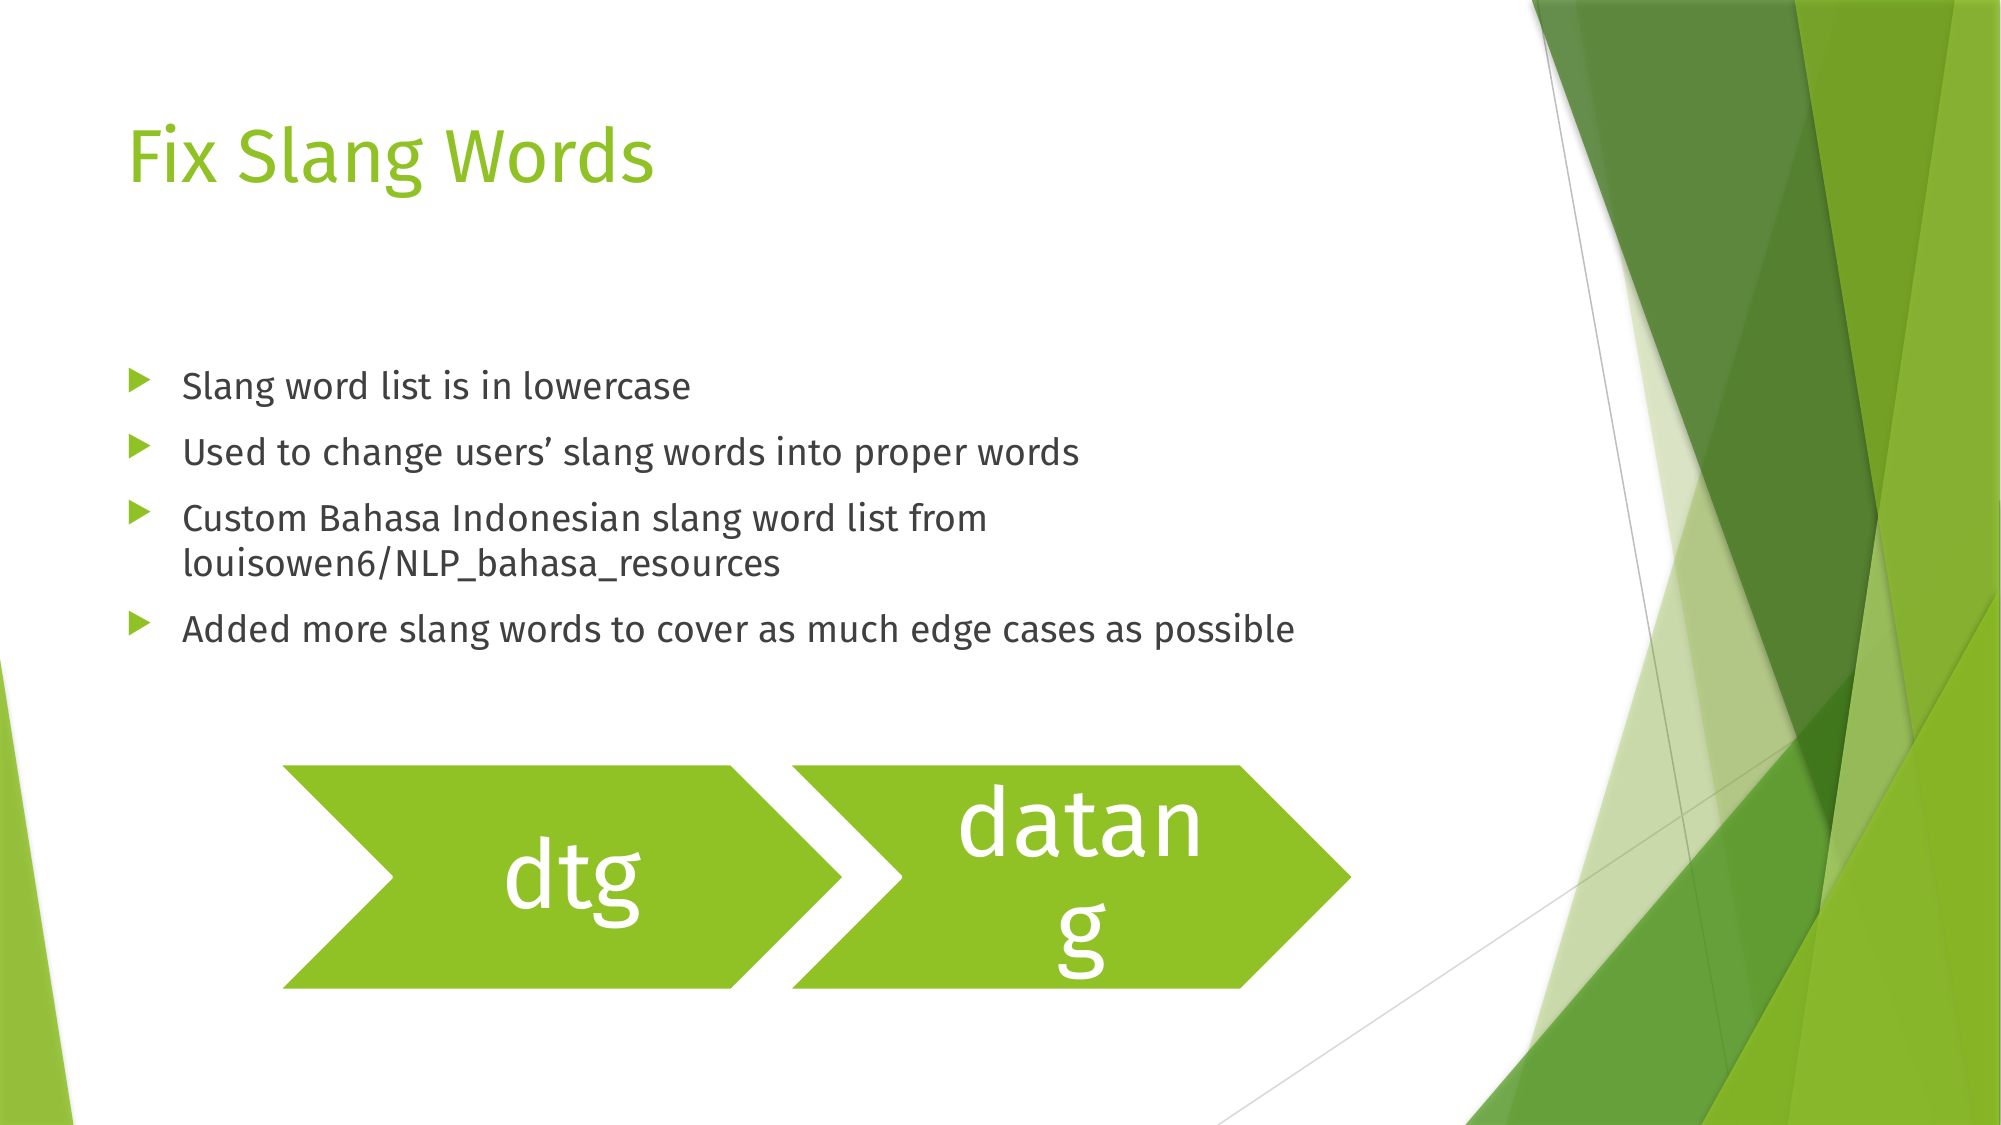

# Fix Slang Words
Slang word list is in lowercase
Used to change users’ slang words into proper words
Custom Bahasa Indonesian slang word list from louisowen6/NLP_bahasa_resources
Added more slang words to cover as much edge cases as possible

dtg
datang